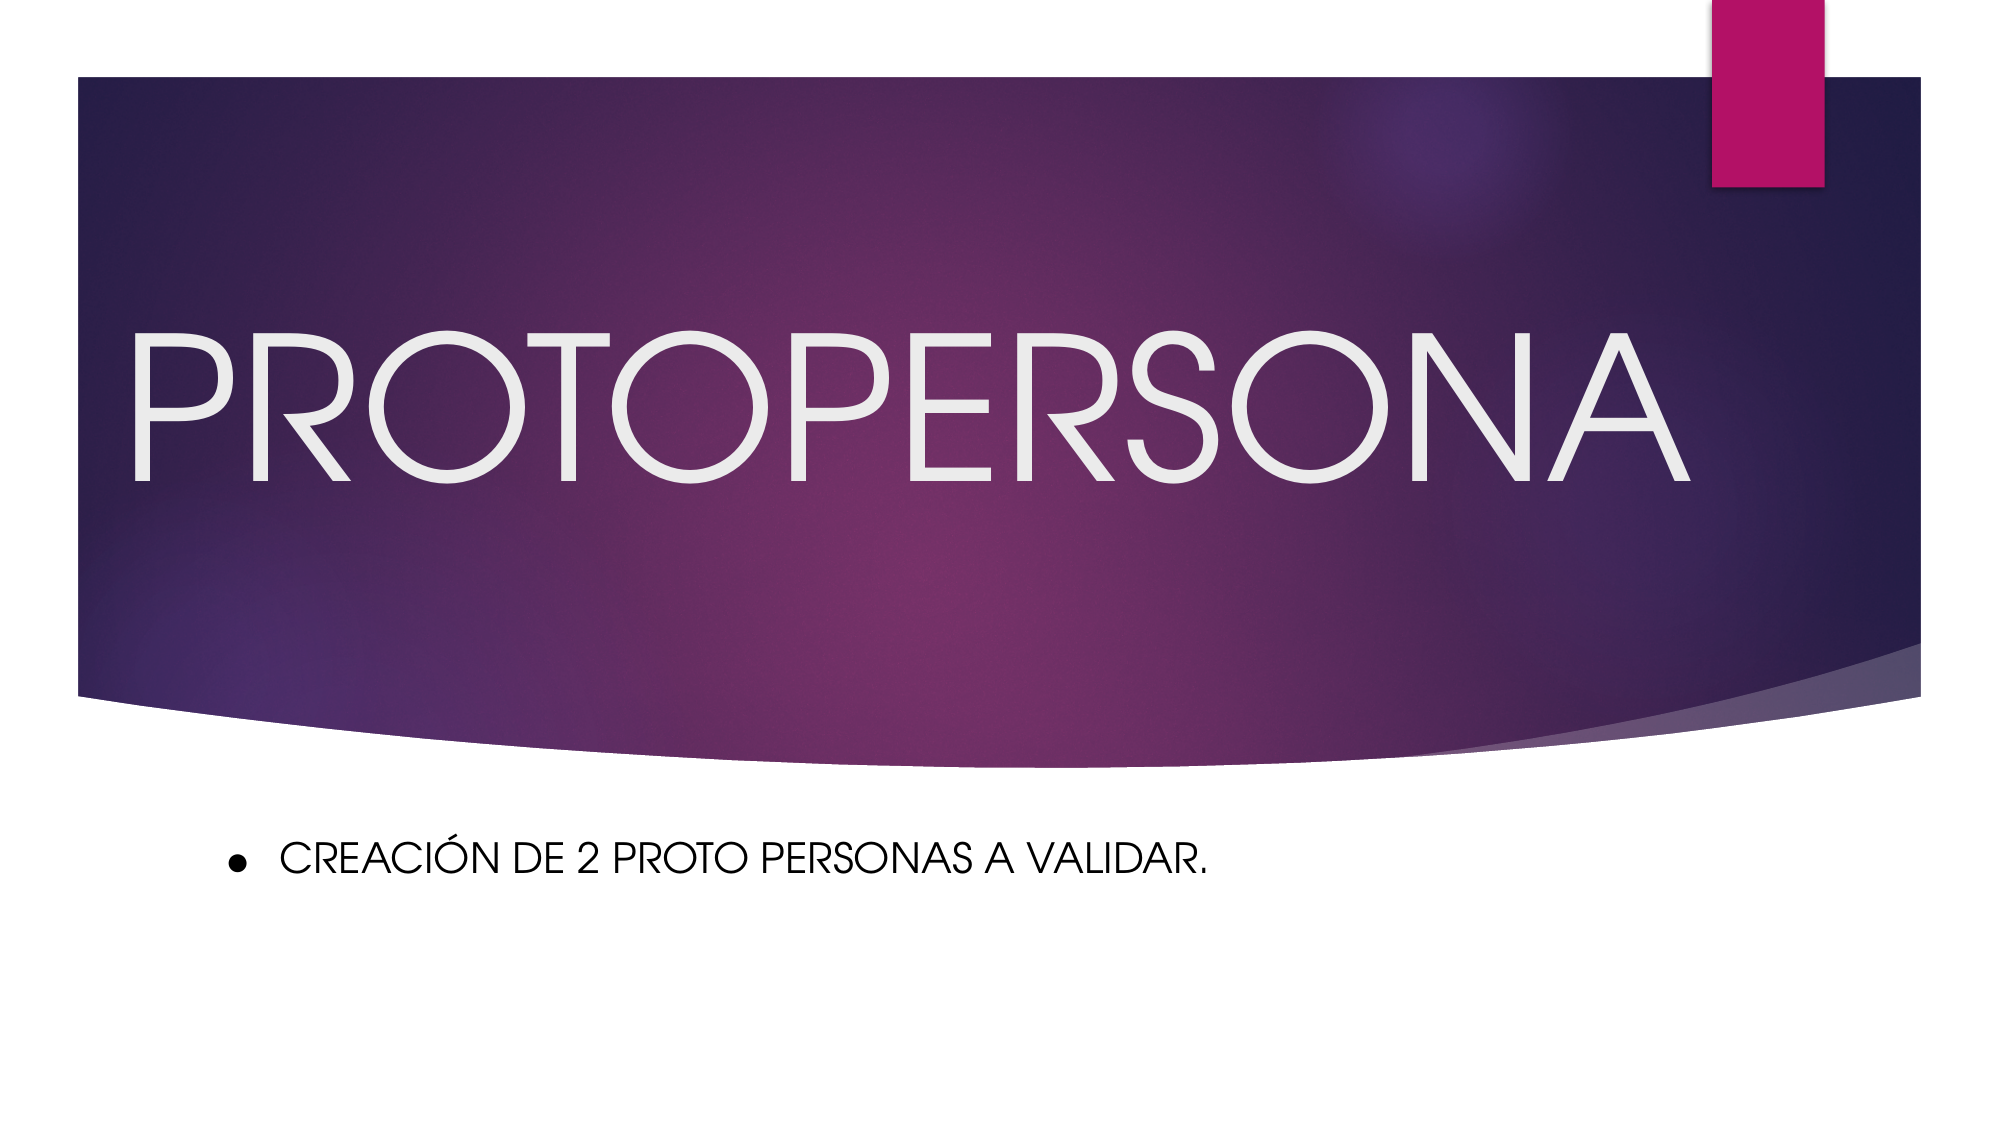

# PROTOPERSONA
CREACIÓN DE 2 PROTO PERSONAS A VALIDAR.